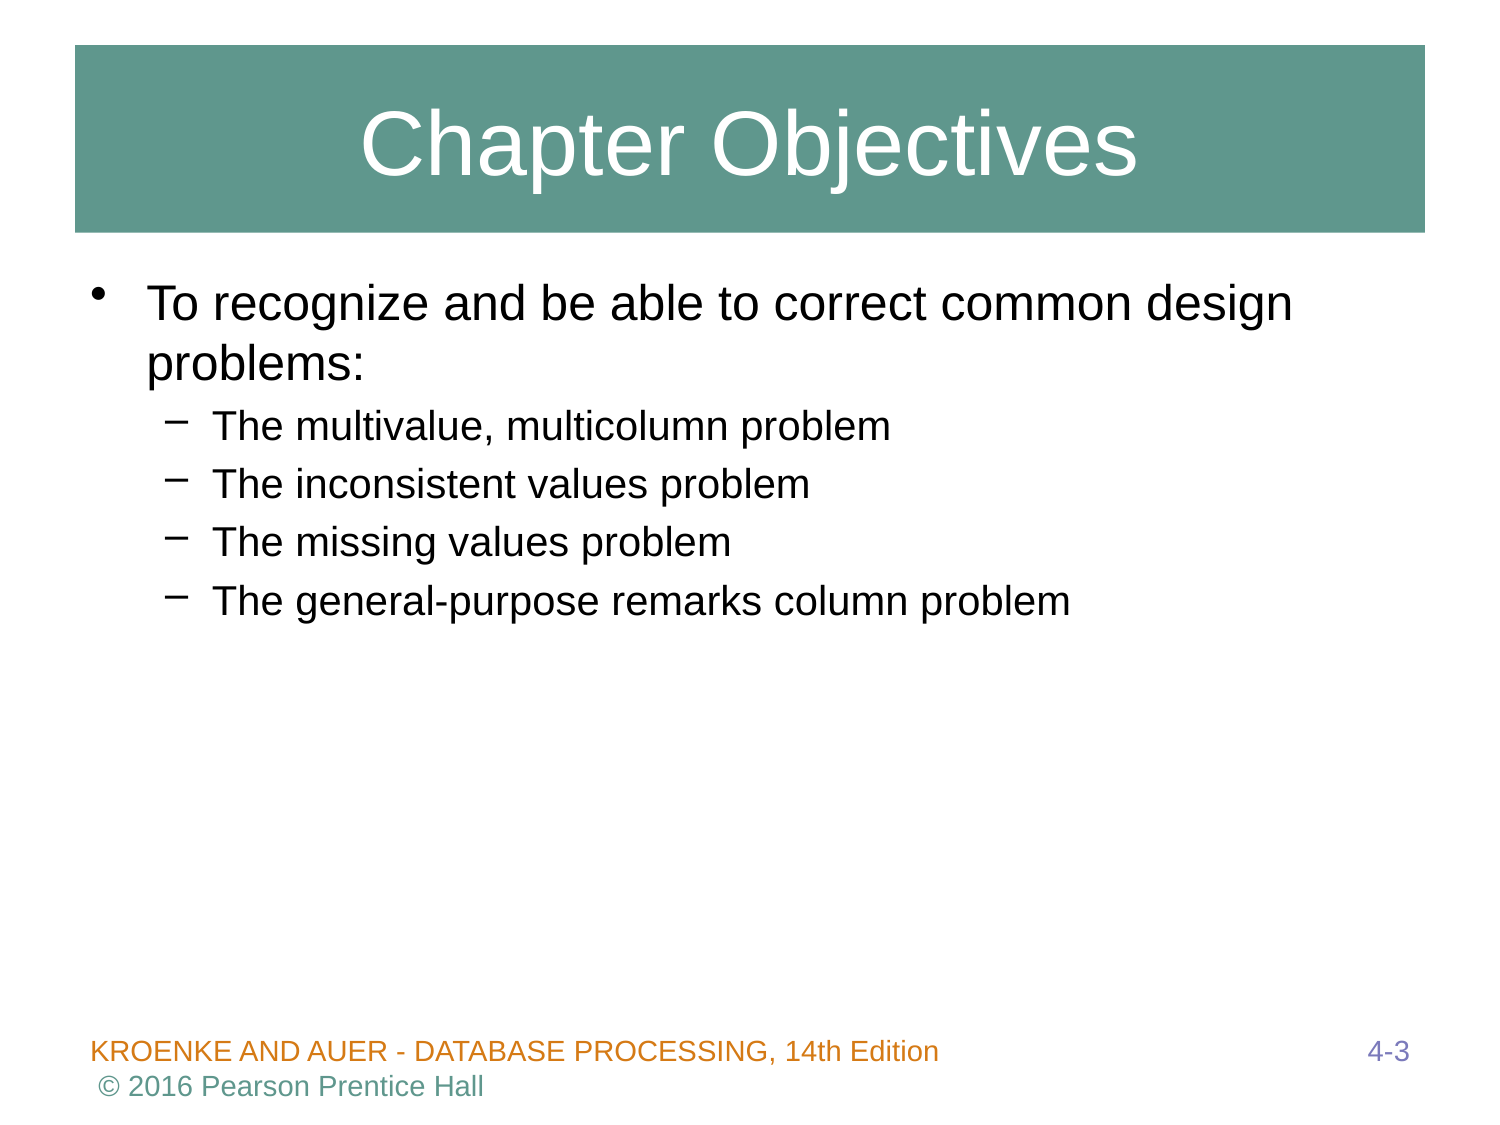

# Chapter Objectives
To recognize and be able to correct common design problems:
The multivalue, multicolumn problem
The inconsistent values problem
The missing values problem
The general-purpose remarks column problem
4-3

KROENKE AND AUER - DATABASE PROCESSING, 14th Edition  © 2016 Pearson Prentice Hall